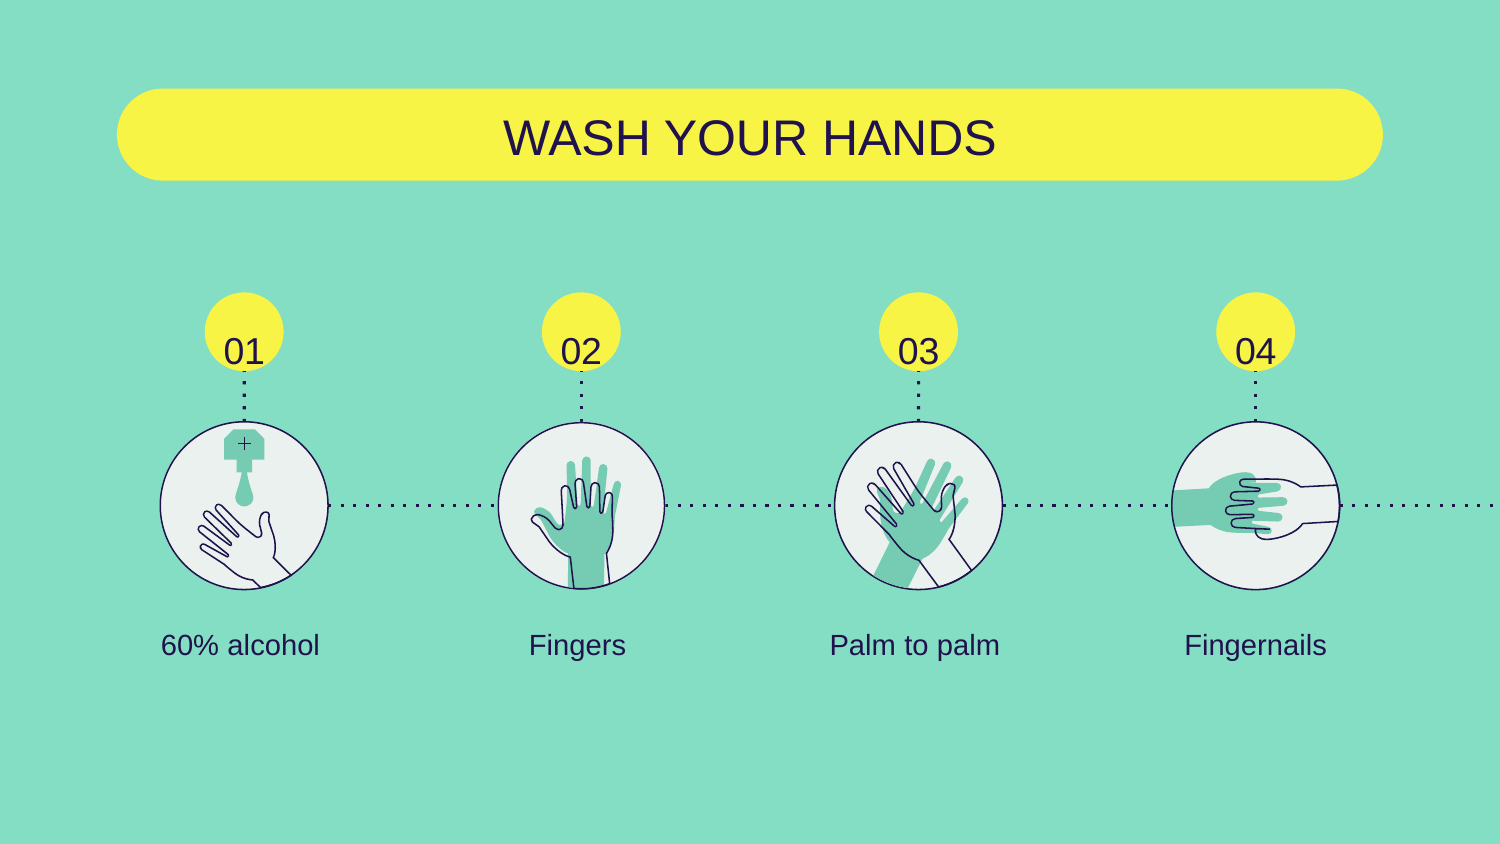

# WASH YOUR HANDS

01
02
03
04

60% alcohol
Fingers
Palm to palm
Fingernails